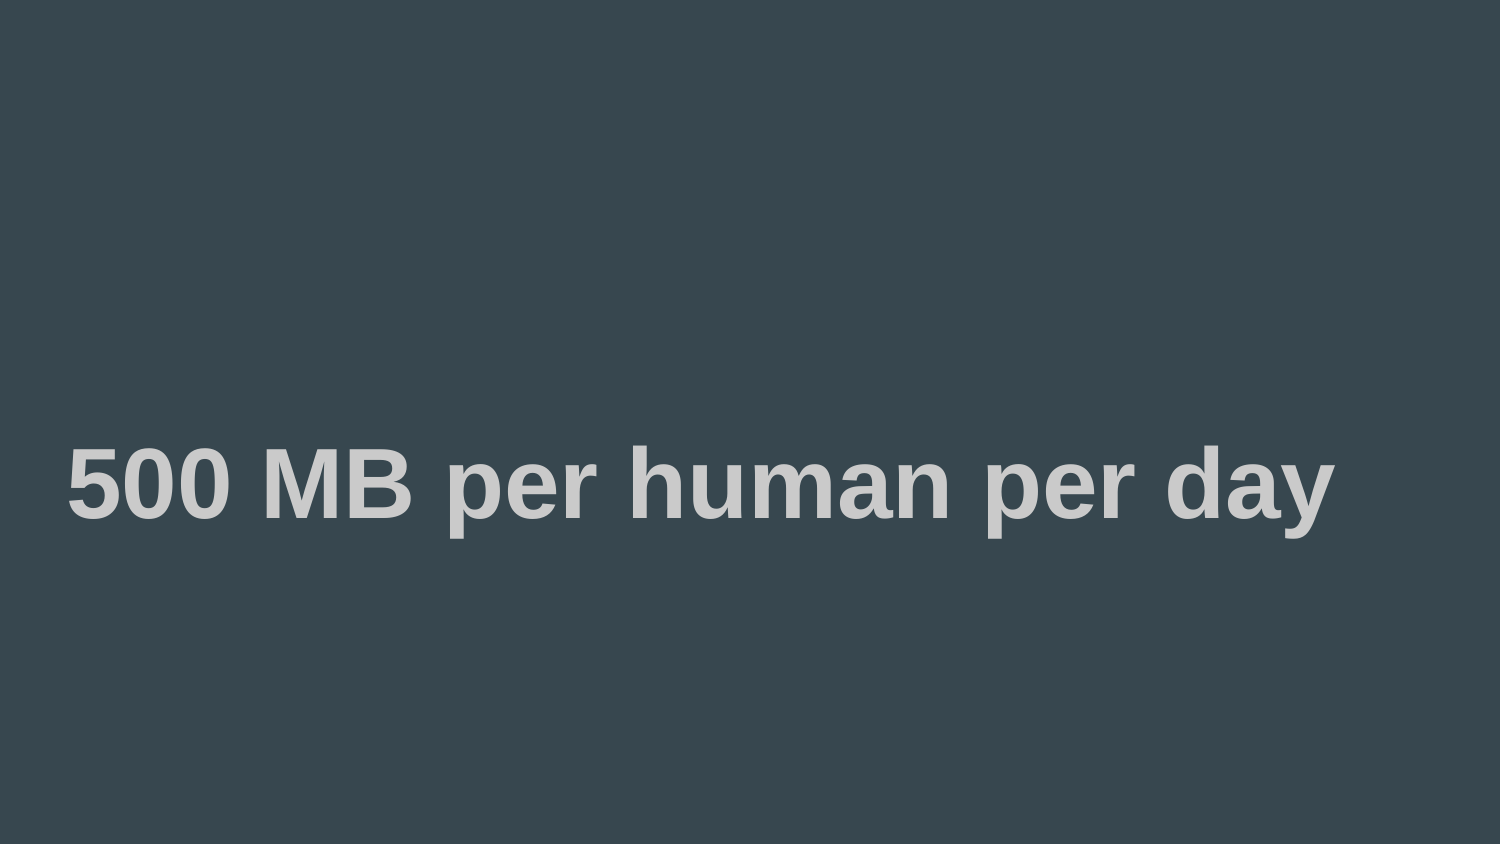

#
500 MB per human per day